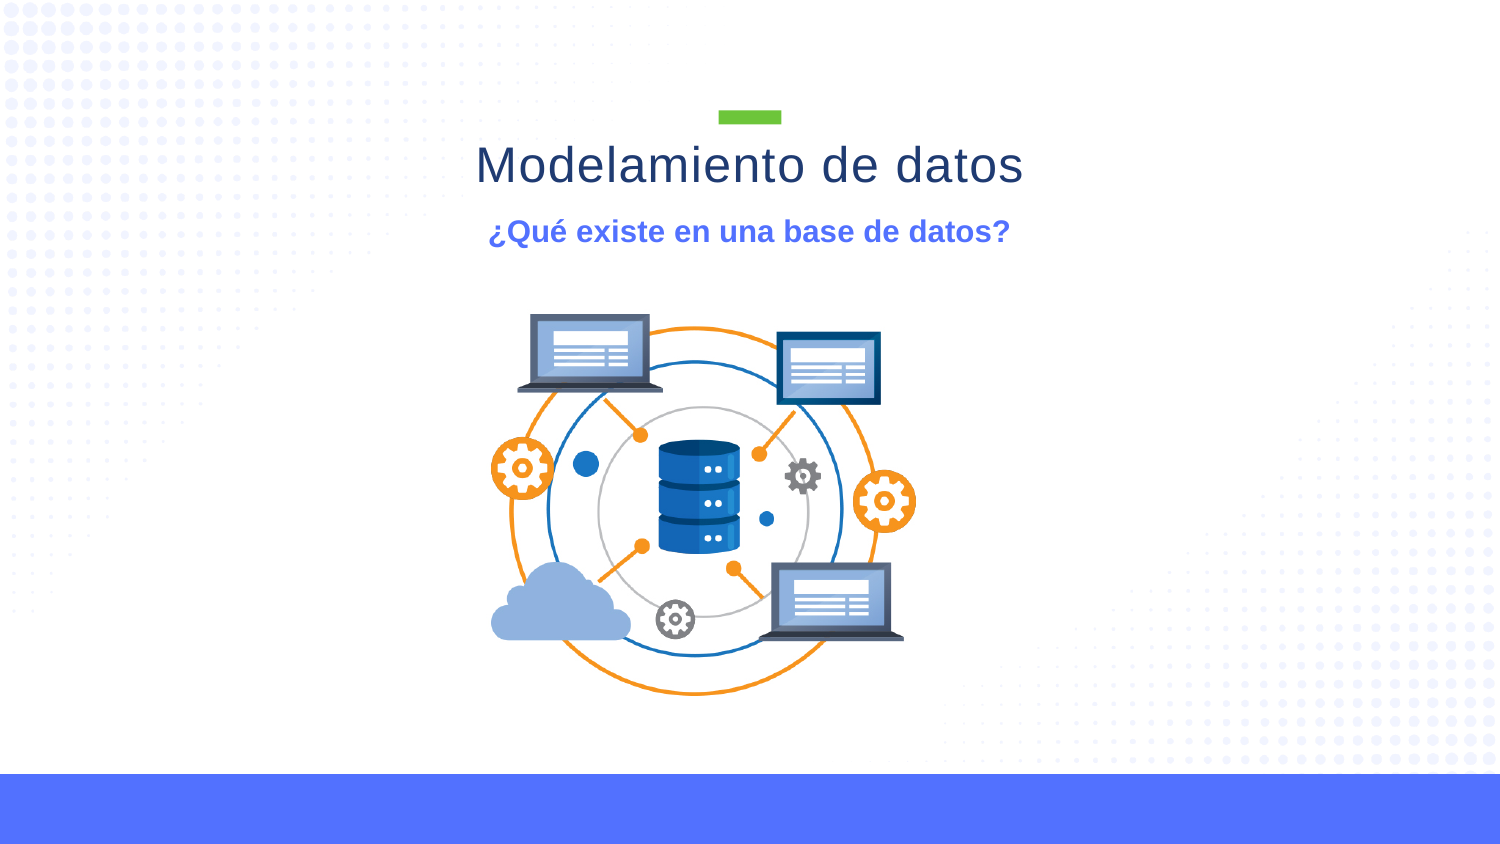

Modelamiento de datos
¿Qué existe en una base de datos?